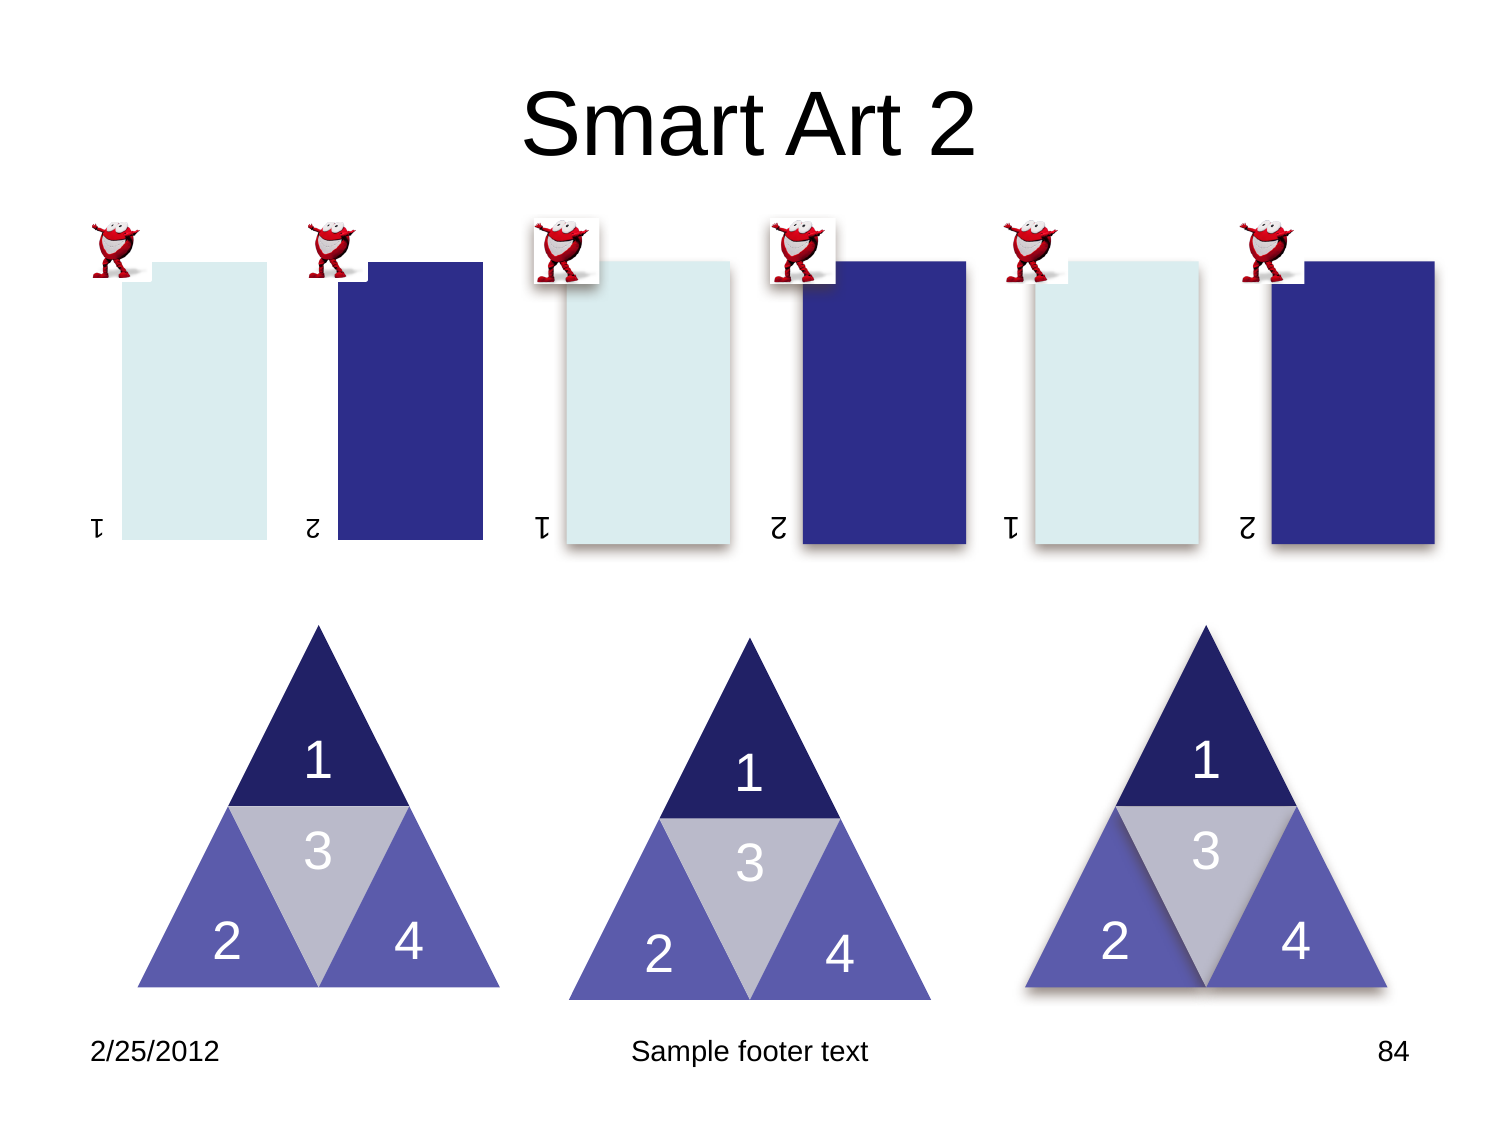

# Smart Art 2
1
2
1
2
1
2
1
2
3
4
1
2
3
4
1
2
3
4
2/25/2012
Sample footer text
84